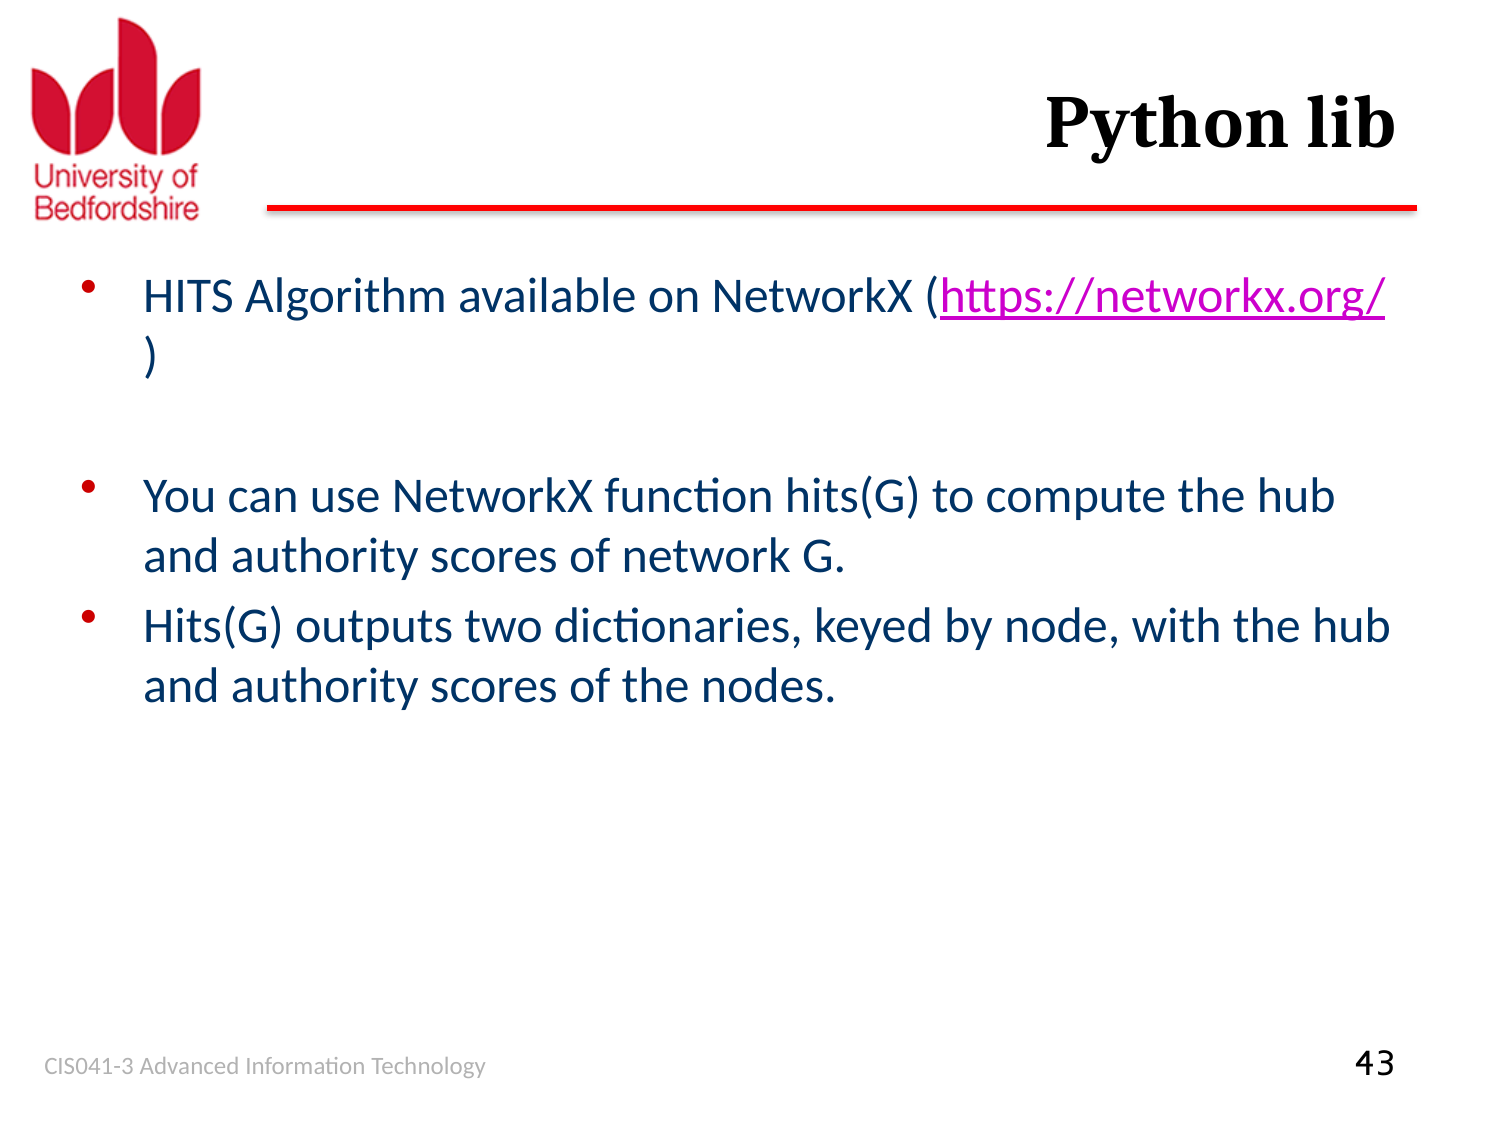

# Python lib
HITS Algorithm available on NetworkX (https://networkx.org/)

You can use NetworkX function hits(G) to compute the hub and authority scores of network G.
Hits(G) outputs two dictionaries, keyed by node, with the hub and authority scores of the nodes.

CIS041-3 Advanced Information Technology